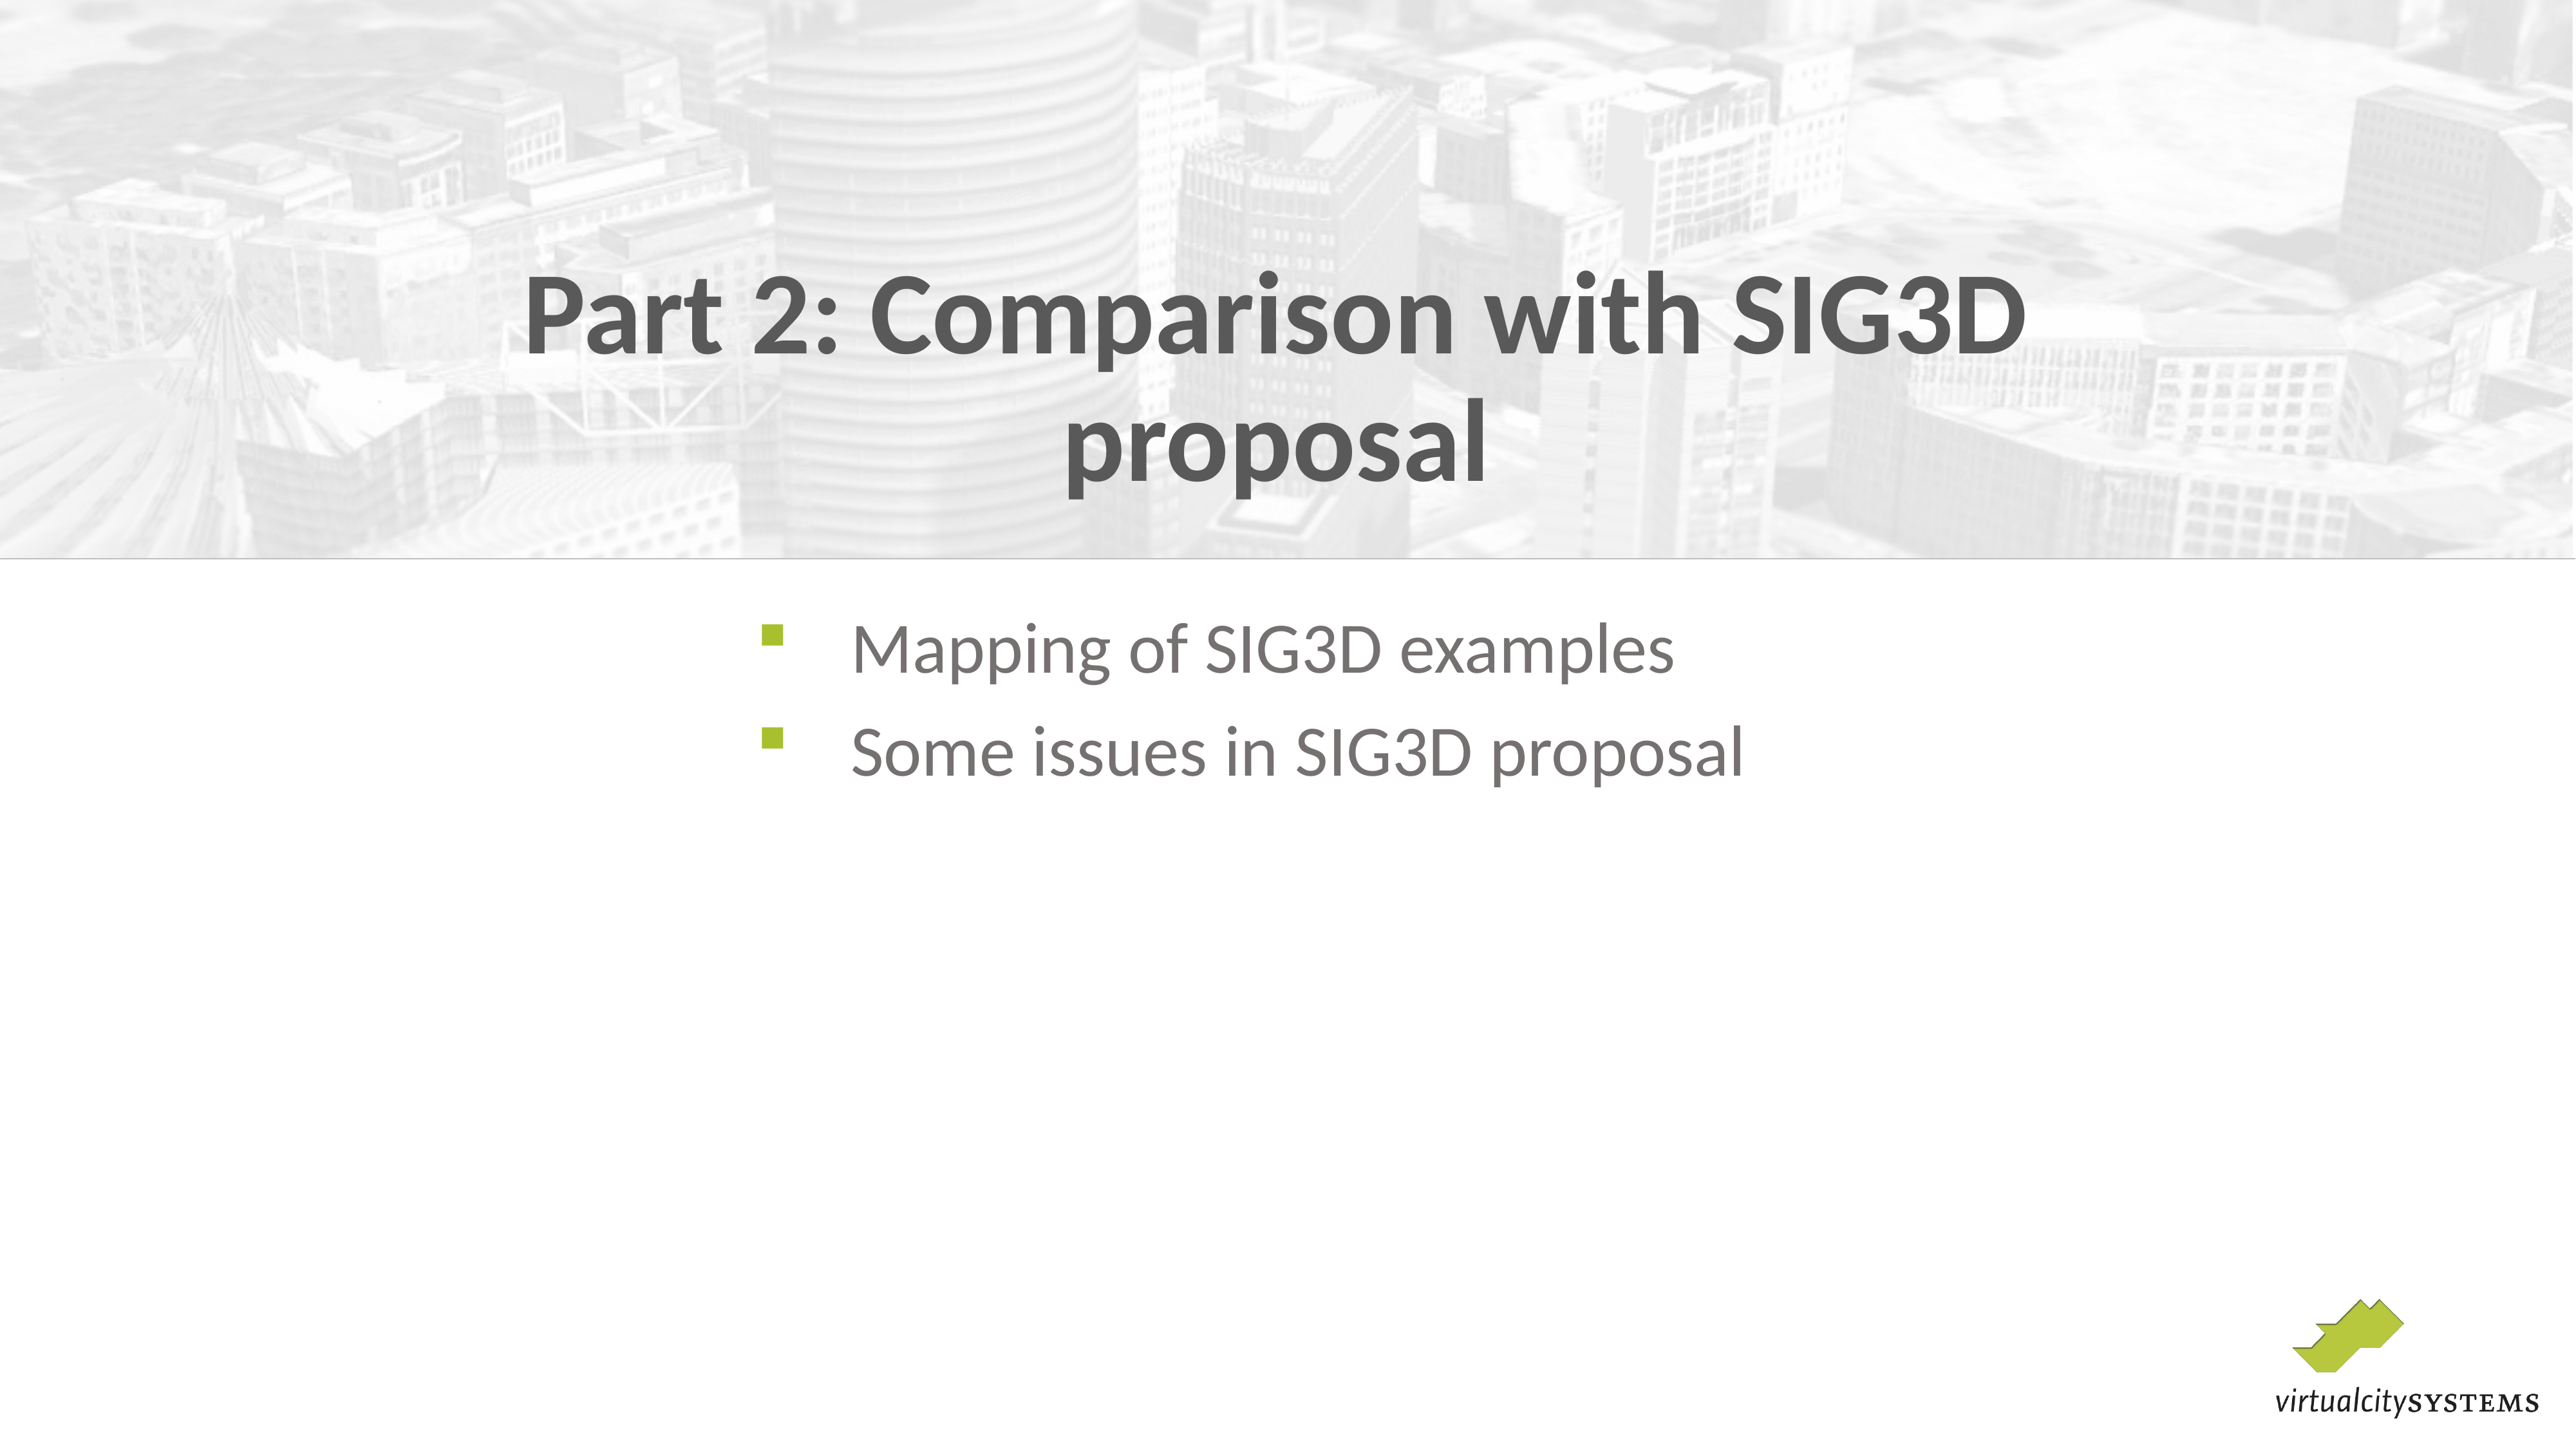

# Part 2: Comparison with SIG3D proposal
Mapping of SIG3D examples
Some issues in SIG3D proposal